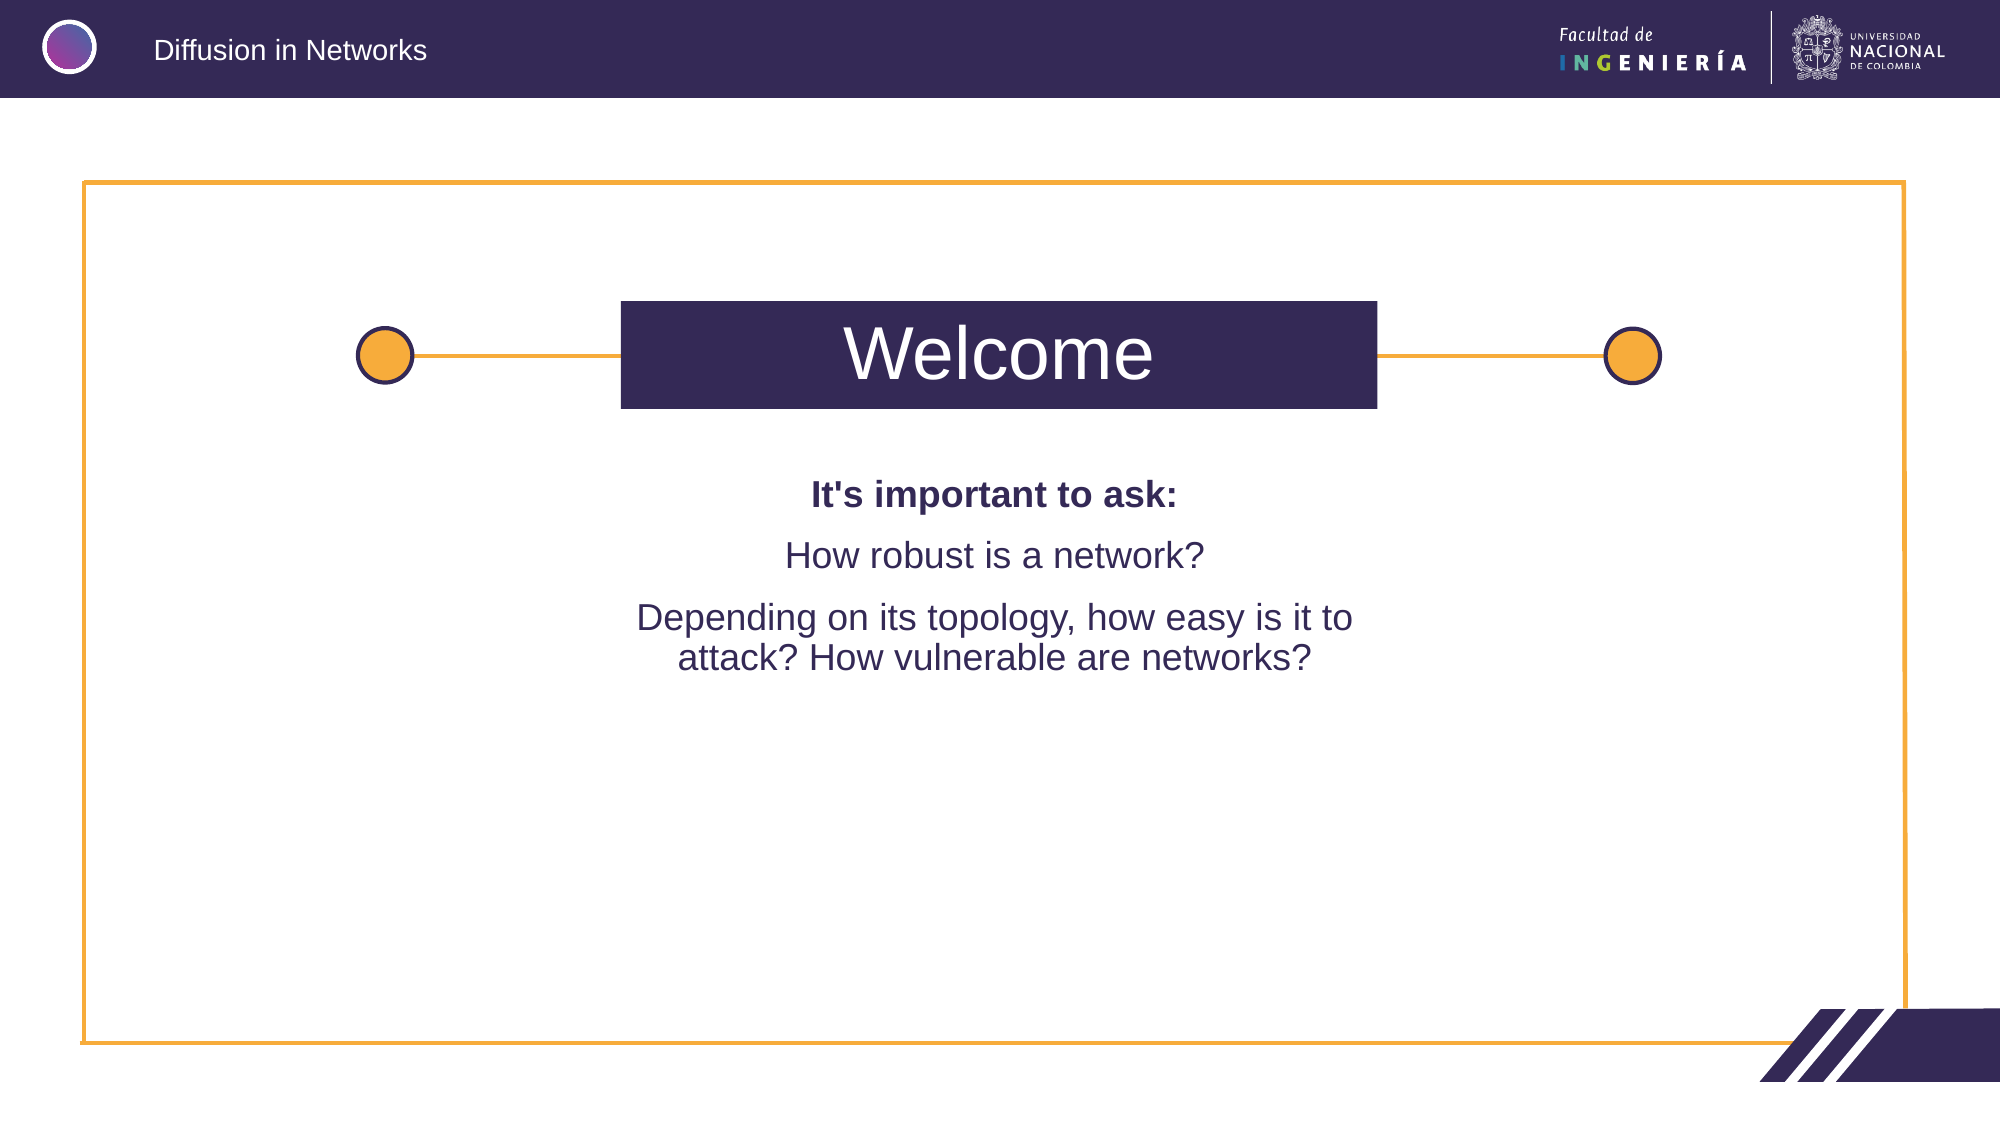

# Welcome
It's important to ask:
How robust is a network?
Depending on its topology, how easy is it to attack? How vulnerable are networks?